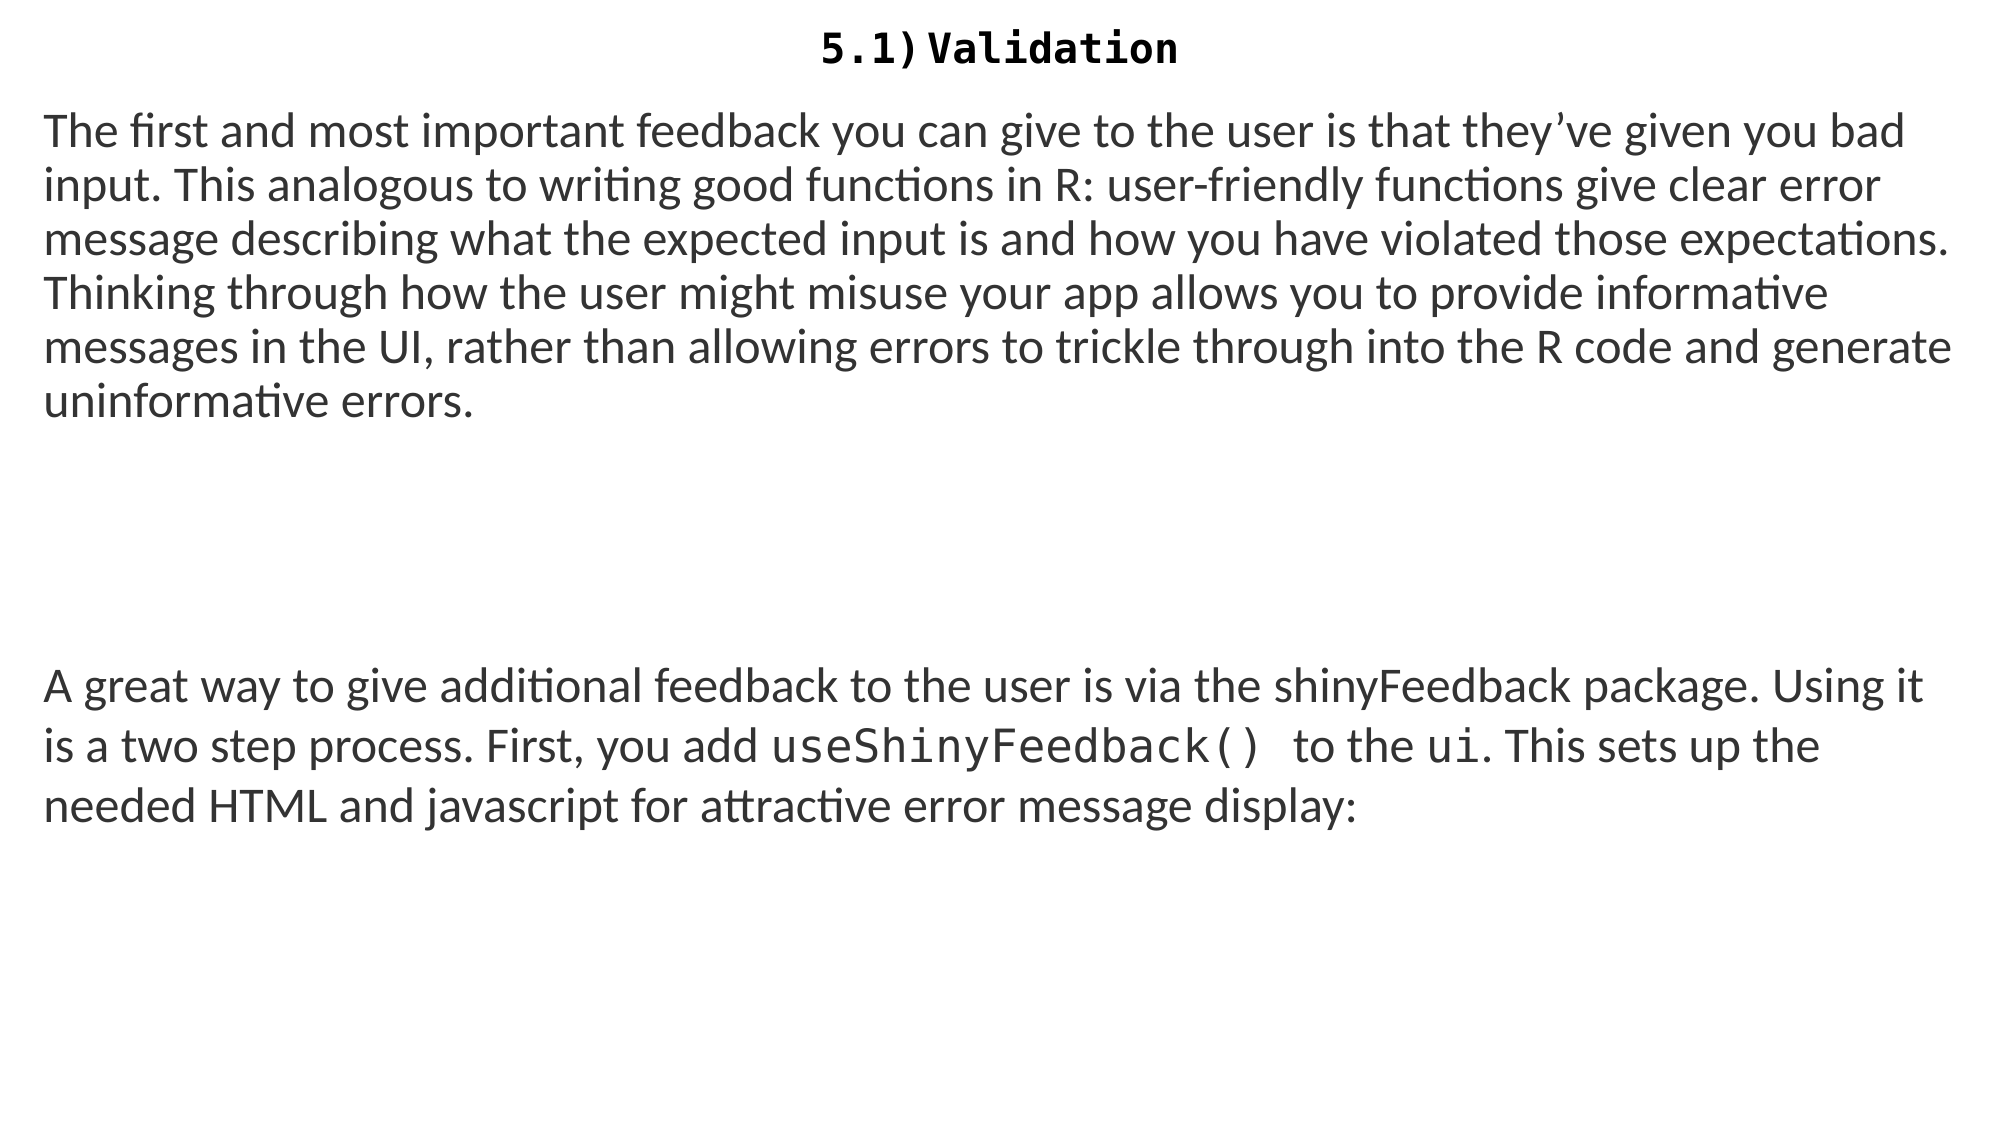

# 5.1) Validation
The first and most important feedback you can give to the user is that they’ve given you bad input. This analogous to writing good functions in R: user-friendly functions give clear error message describing what the expected input is and how you have violated those expectations. Thinking through how the user might misuse your app allows you to provide informative messages in the UI, rather than allowing errors to trickle through into the R code and generate uninformative errors.

A great way to give additional feedback to the user is via the shinyFeedback package. Using it is a two step process. First, you add useShinyFeedback() to the ui. This sets up the needed HTML and javascript for attractive error message display: